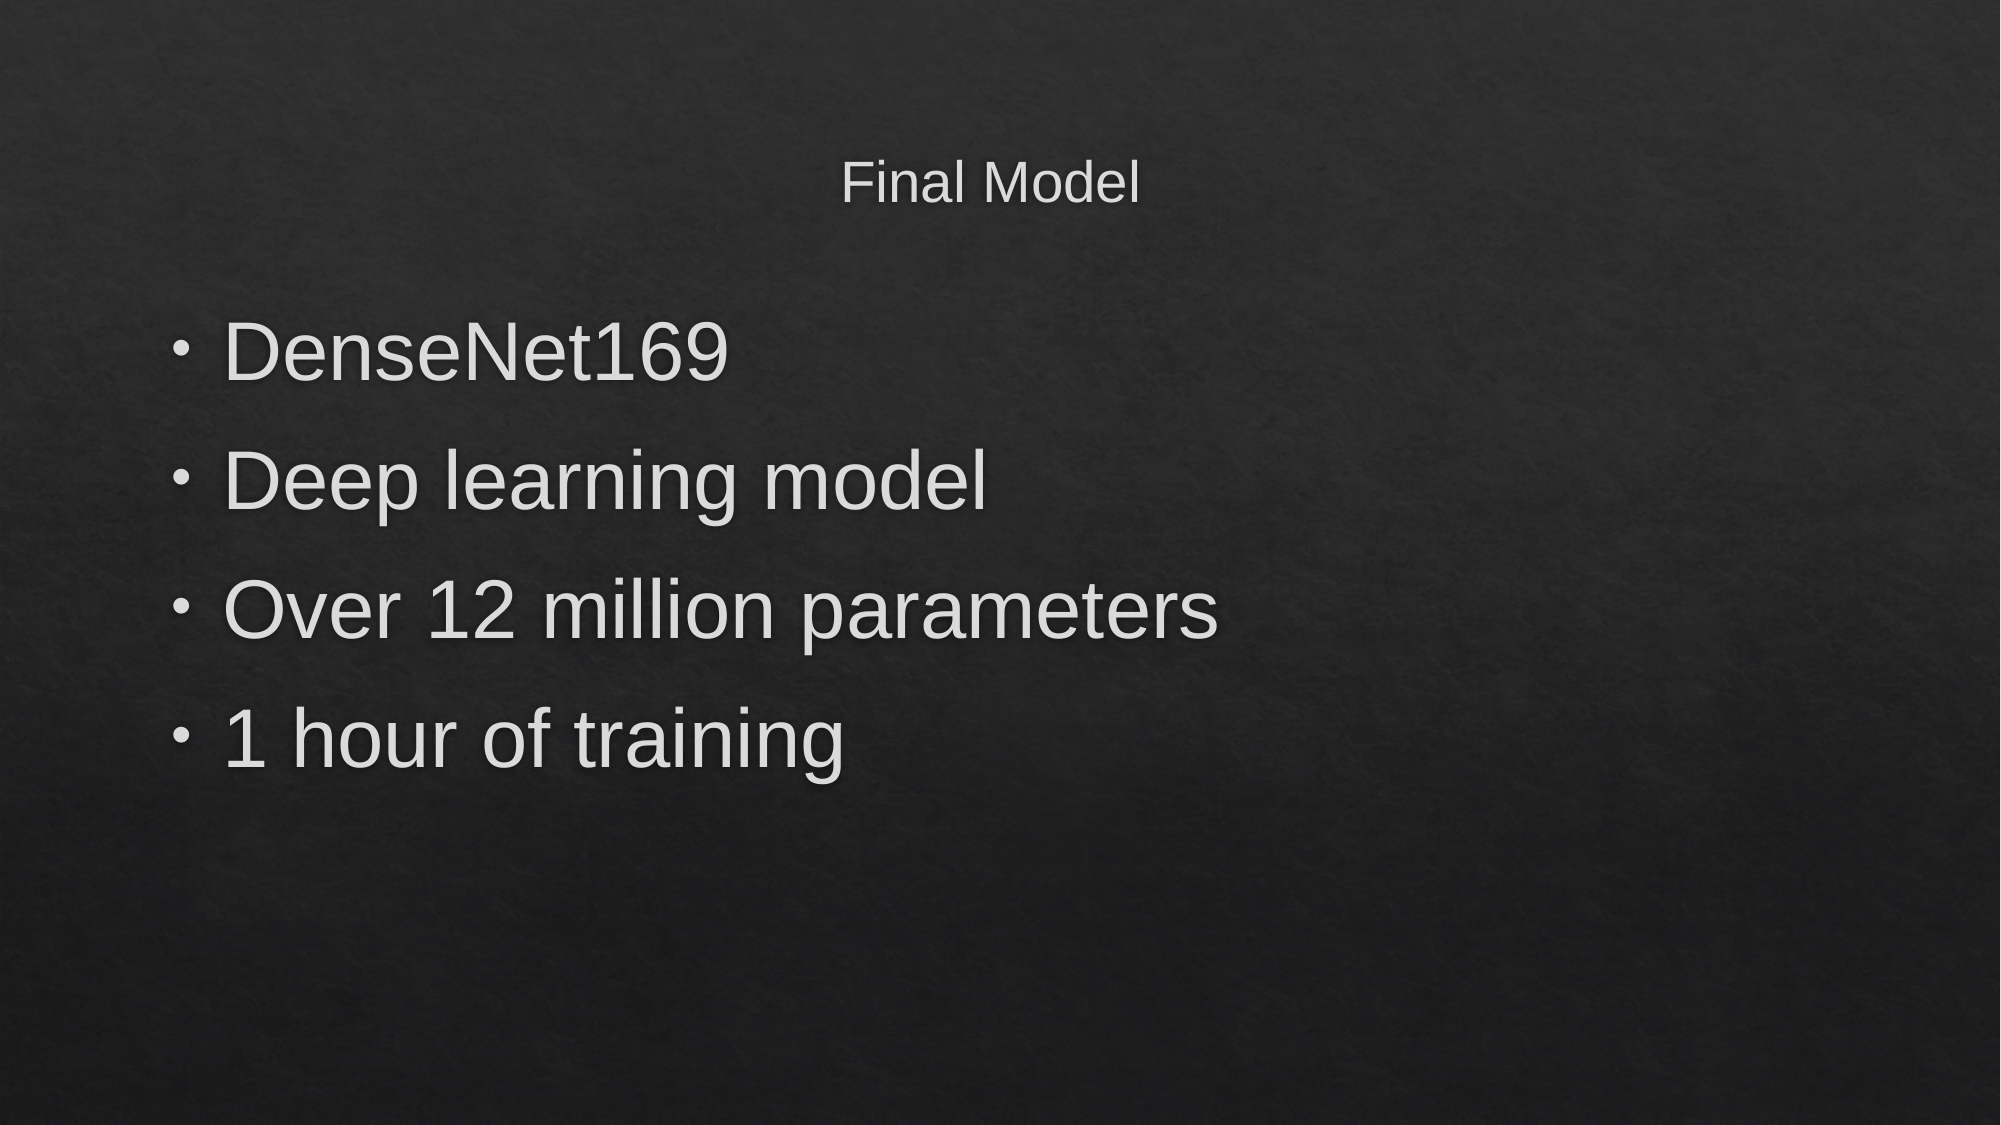

# Final Model
DenseNet169
Deep learning model
Over 12 million parameters
1 hour of training